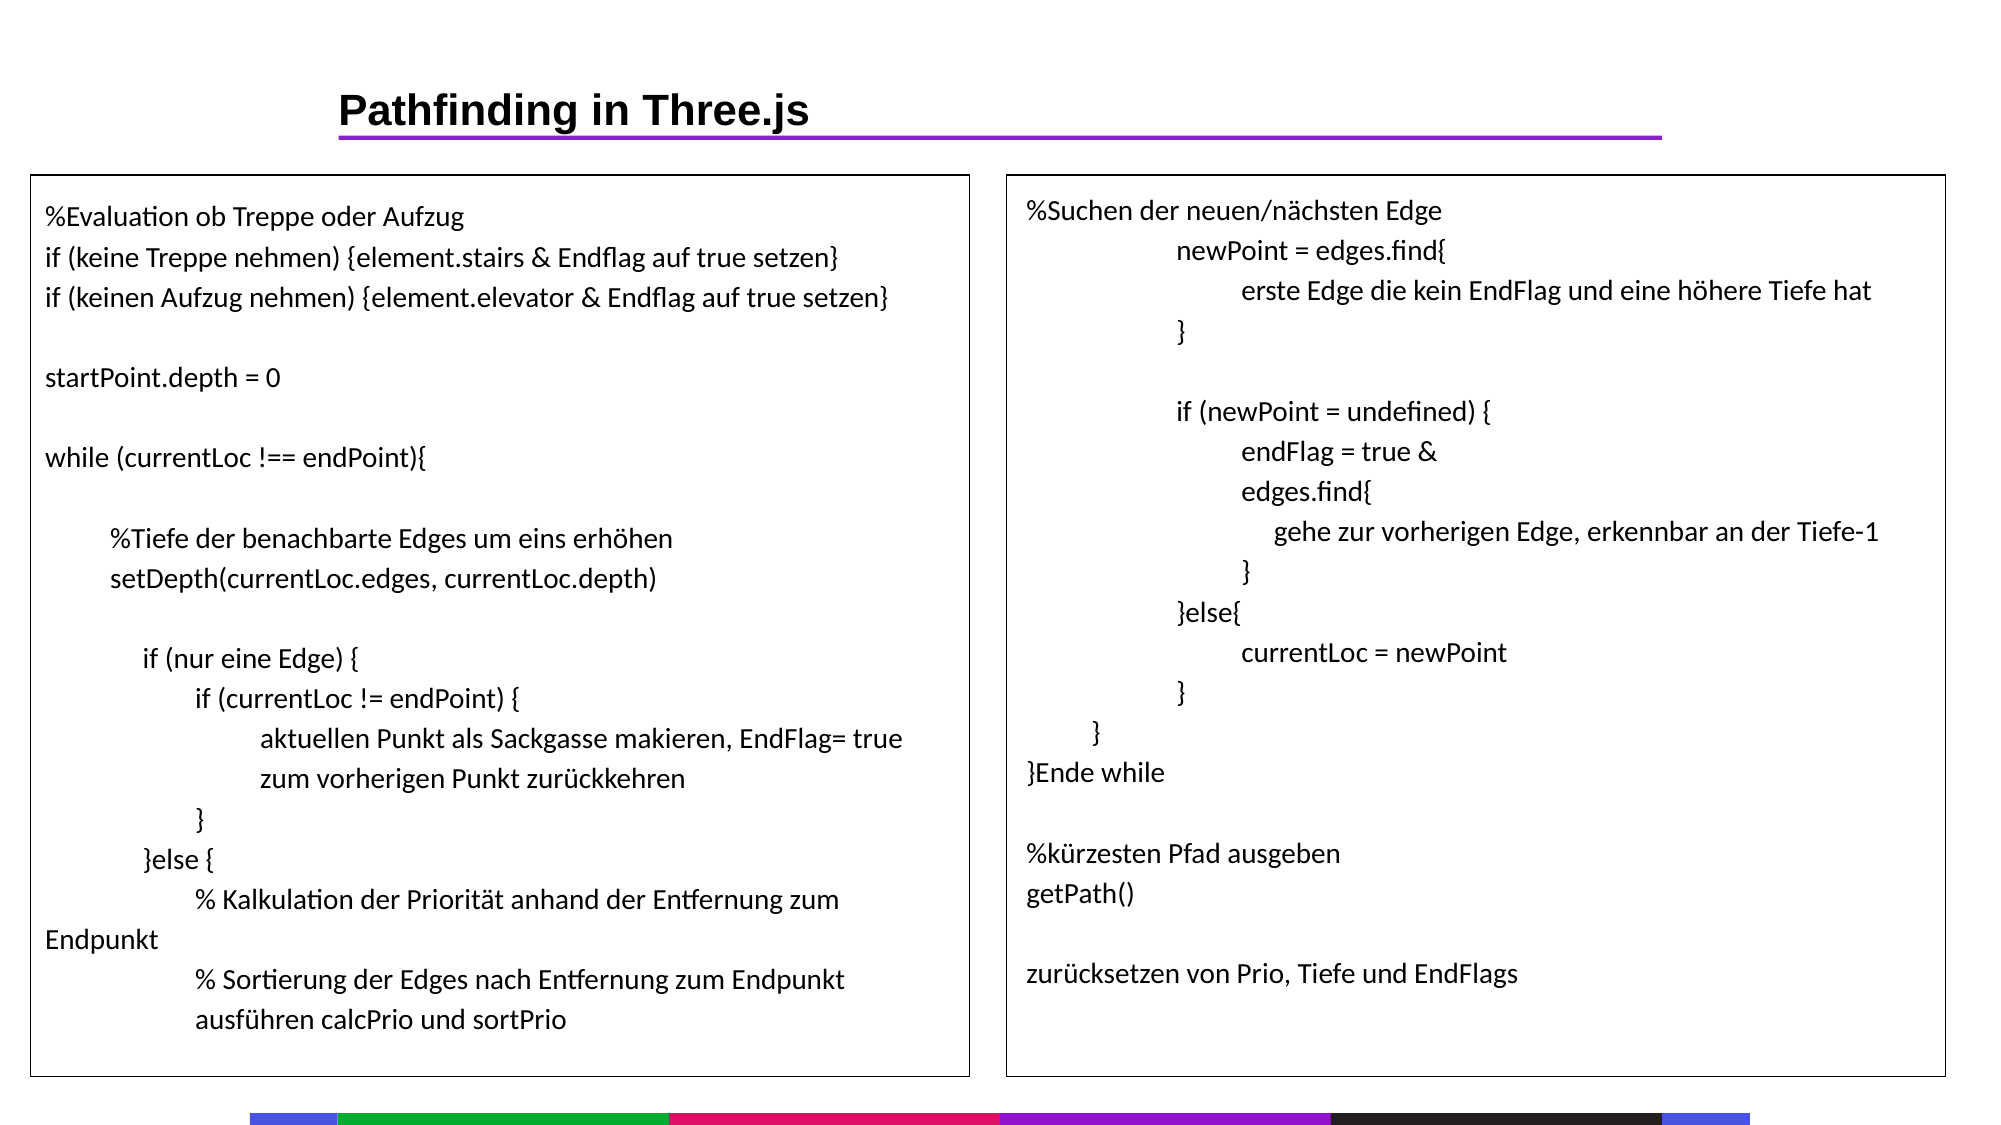

67
Pathfinding in Three.js
53

21

%Suchen der neuen/nächsten Edge
	newPoint = edges.find{
	          erste Edge die kein EndFlag und eine höhere Tiefe hat
	}

	if (newPoint = undefined) {
	          endFlag = true &
	          edges.find{
	               gehe zur vorherigen Edge, erkennbar an der Tiefe-1
	          }
	}else{
	          currentLoc = newPoint
	}
          }
}Ende while

%kürzesten Pfad ausgeben
getPath()

zurücksetzen von Prio, Tiefe und EndFlags

%Evaluation ob Treppe oder Aufzug
if (keine Treppe nehmen) {element.stairs & Endflag auf true setzen}
if (keinen Aufzug nehmen) {element.elevator & Endflag auf true setzen}

startPoint.depth = 0

while (currentLoc !== endPoint){

          %Tiefe der benachbarte Edges um eins erhöhen
          setDepth(currentLoc.edges, currentLoc.depth)

               if (nur eine Edge) {
	if (currentLoc != endPoint) {
	          aktuellen Punkt als Sackgasse makieren, EndFlag= true
	          zum vorherigen Punkt zurückkehren
	}
               }else {
	% Kalkulation der Priorität anhand der Entfernung zum 	Endpunkt
	% Sortierung der Edges nach Entfernung zum Endpunkt
	ausführen calcPrio und sortPrio

53
21
53
21
53
21
53
21
53
21
53
21
53
21
53

133
21
133
21
133
21
133
21
133
21
133